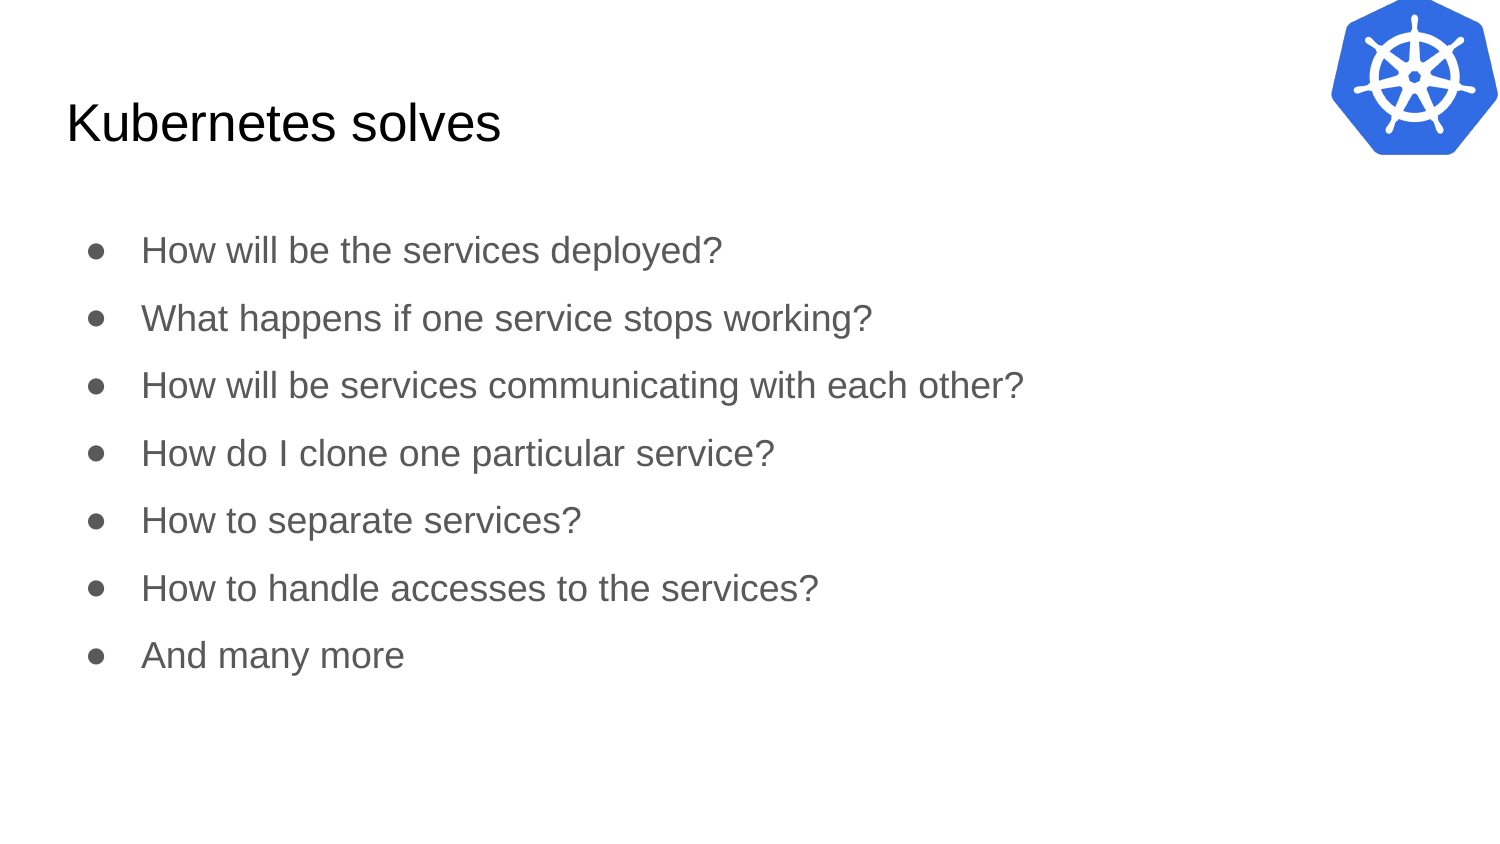

# Kubernetes solves
How will be the services deployed?
What happens if one service stops working?
How will be services communicating with each other?
How do I clone one particular service?
How to separate services?
How to handle accesses to the services?
And many more